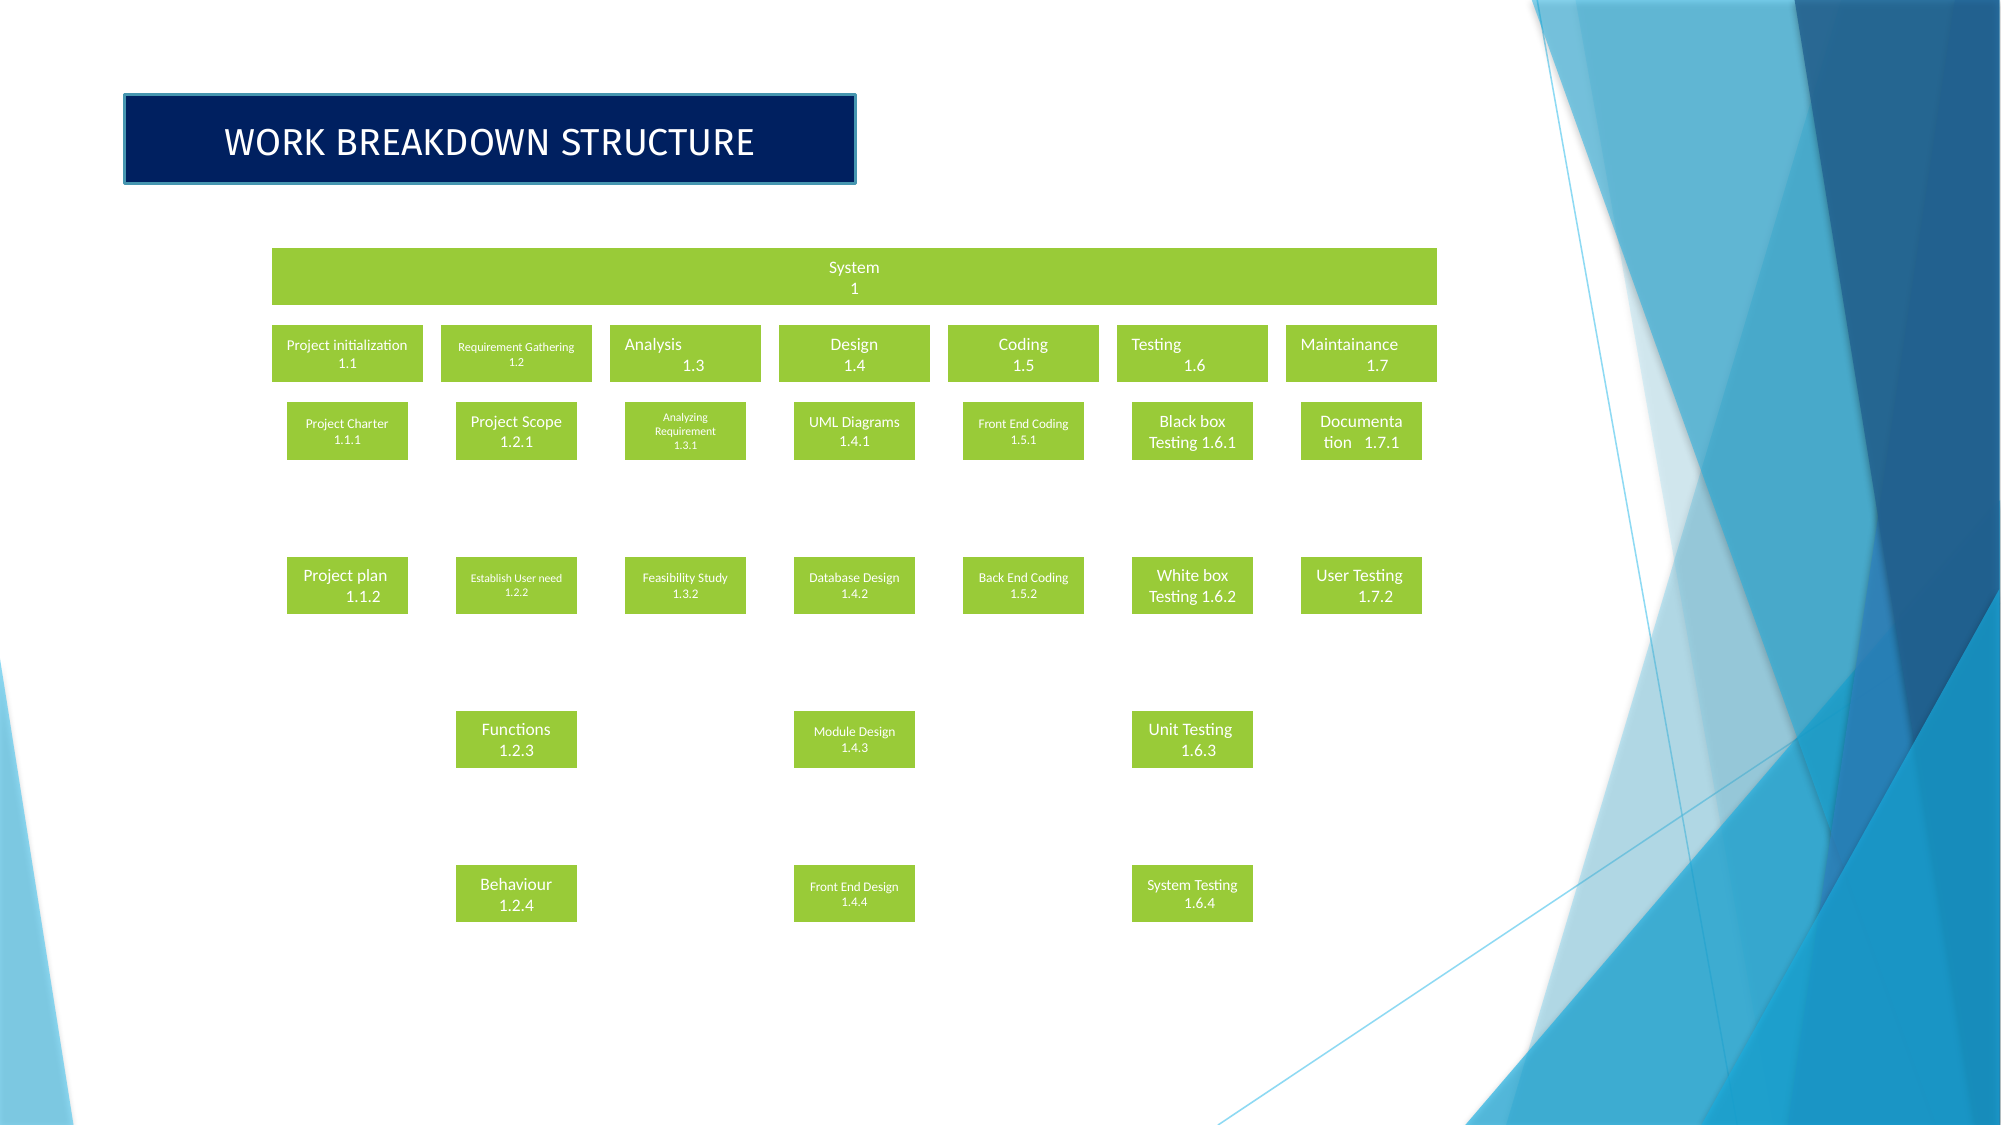

WORK BREAKDOWN STRUCTURE
System
1
Project initialization
1.1
Project Charter
1.1.1
Project plan          1.1.2
Requirement Gathering
1.2
Project Scope
1.2.1
Establish User need
1.2.2
Functions
1.2.3
Behaviour
1.2.4
Analyzing Requirement
1.3.1
Feasibility Study
1.3.2
Design
1.4
UML Diagrams
1.4.1
Database Design
1.4.2
Module Design
1.4.3
Coding
1.5
Front End Design
1.4.4
Front End Coding
1.5.1
Back End Coding
1.5.2
Testing                    1.6
Maintainance               1.7
Black box Testing 1.6.1
White box Testing 1.6.2
Unit Testing     1.6.3
System Testing     1.6.4
Documentation   1.7.1
User Testing         1.7.2